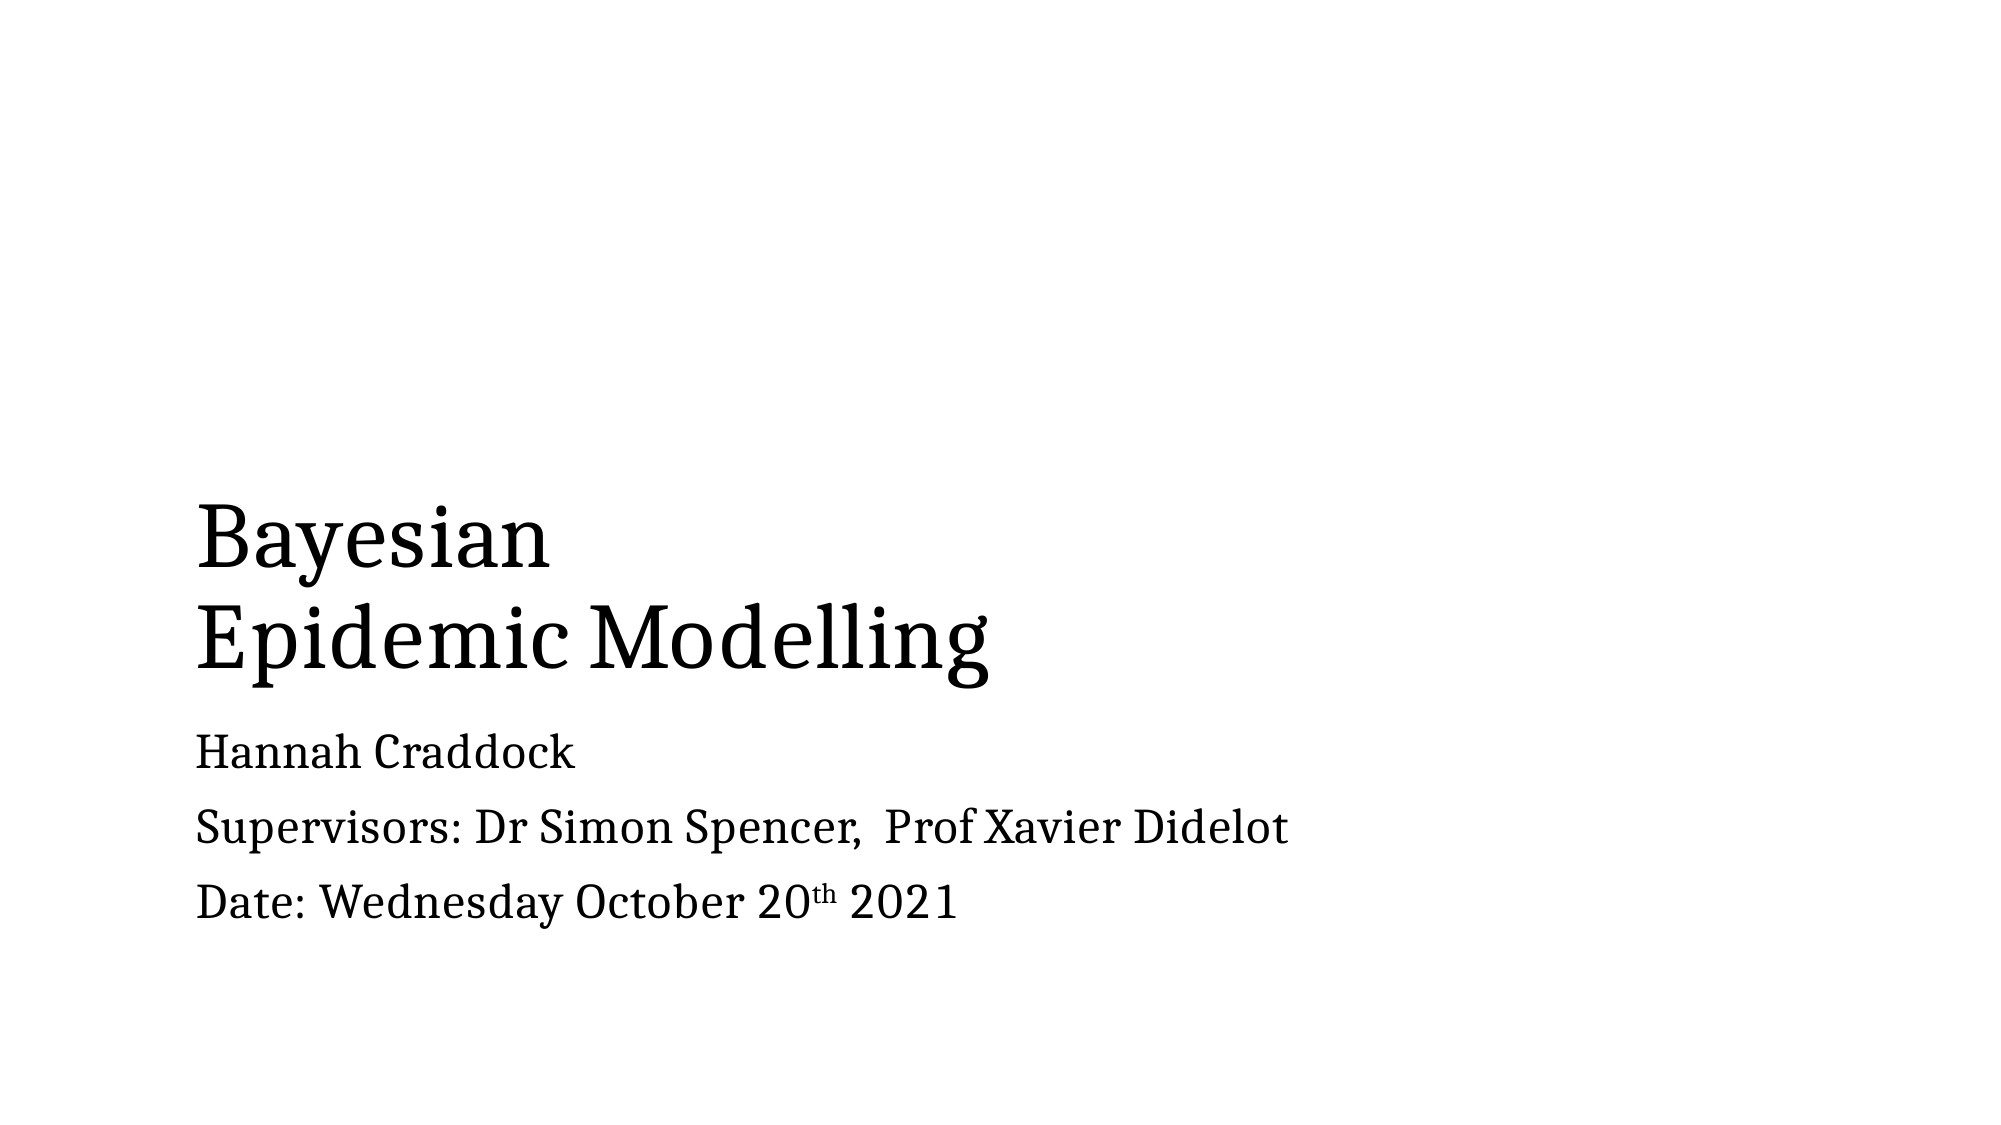

# Bayesian Epidemic Modelling
Hannah Craddock
Supervisors: Dr Simon Spencer,  Prof Xavier Didelot
Date: Wednesday October 20th 2021